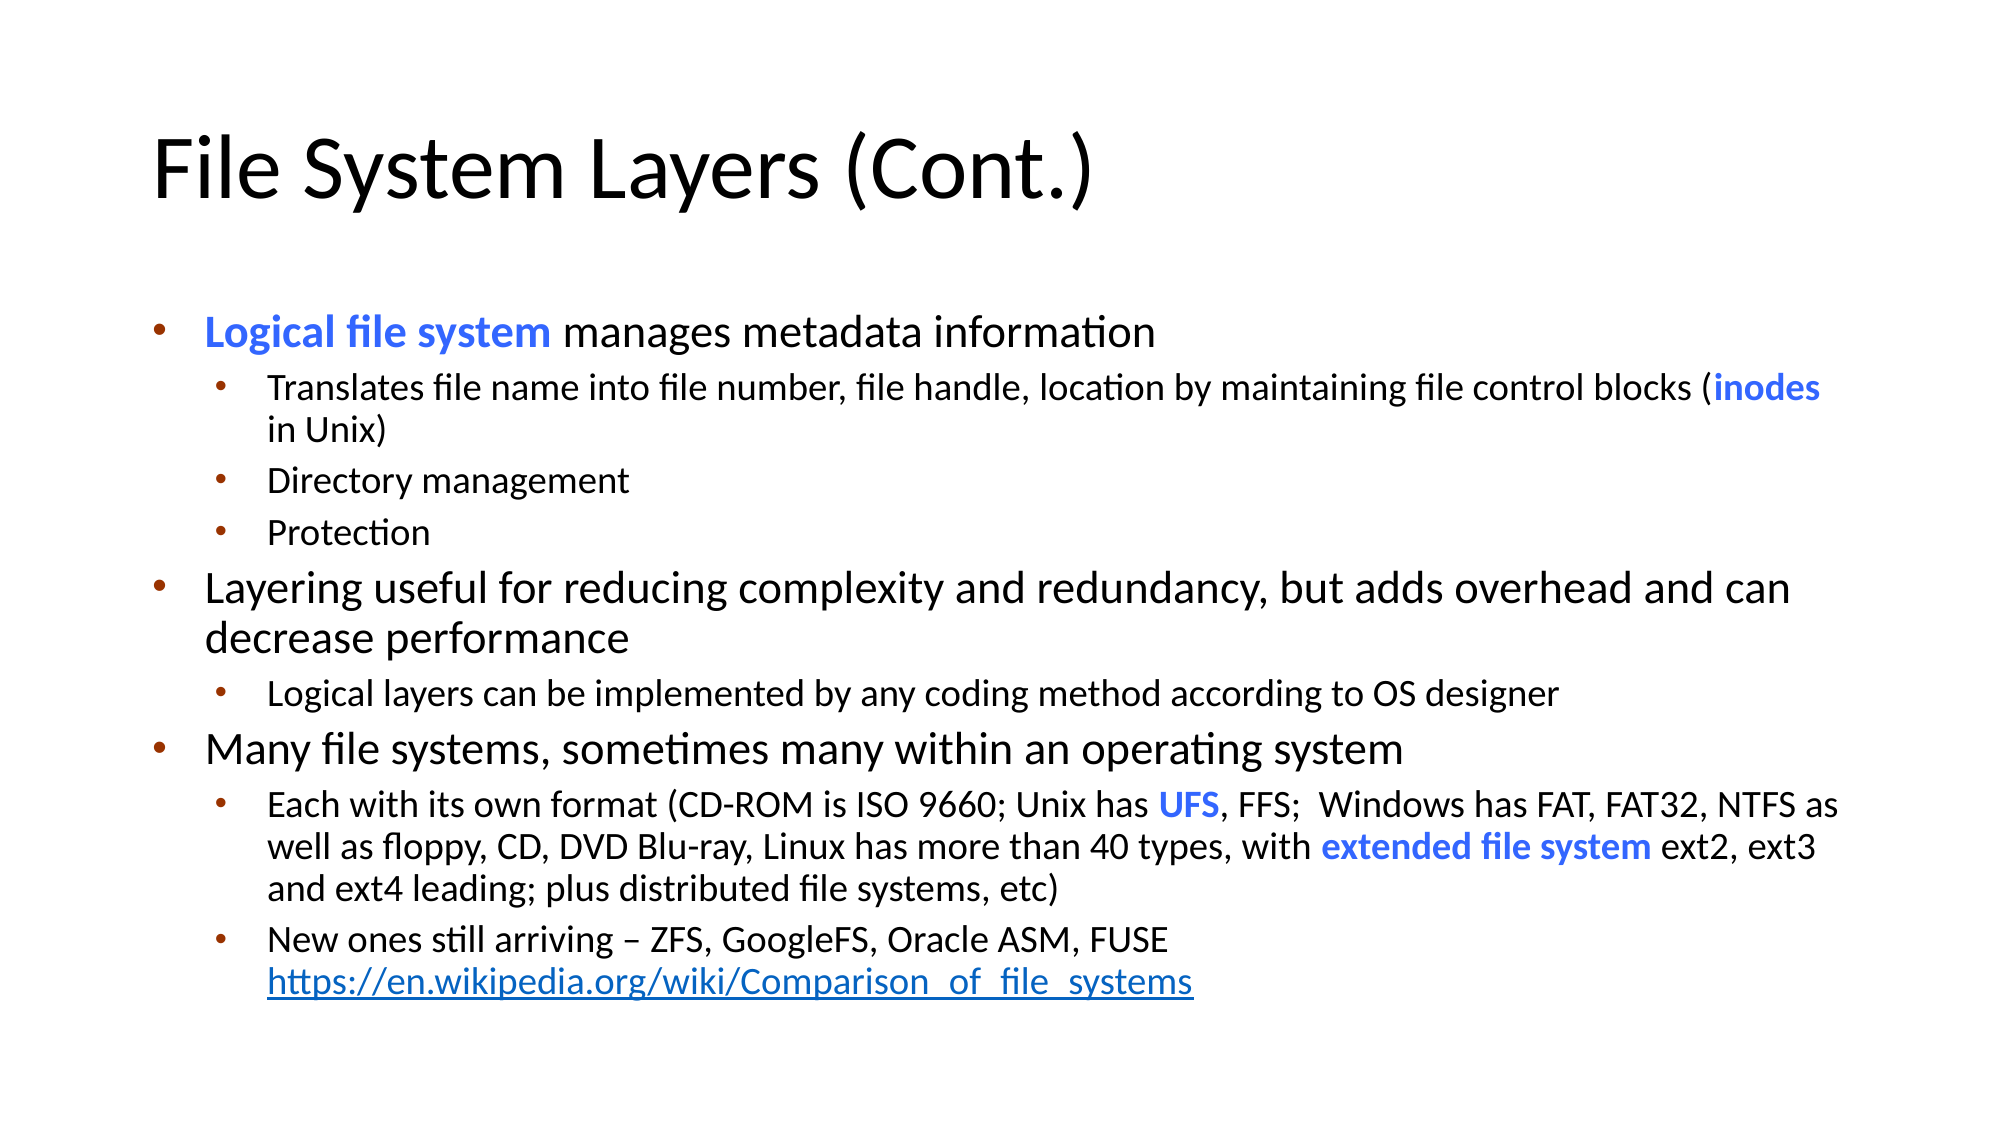

# File System Layers (Cont.)
Logical file system manages metadata information
Translates file name into file number, file handle, location by maintaining file control blocks (inodes in Unix)
Directory management
Protection
Layering useful for reducing complexity and redundancy, but adds overhead and can decrease performance
Logical layers can be implemented by any coding method according to OS designer
Many file systems, sometimes many within an operating system
Each with its own format (CD-ROM is ISO 9660; Unix has UFS, FFS;  Windows has FAT, FAT32, NTFS as well as floppy, CD, DVD Blu-ray, Linux has more than 40 types, with extended file system ext2, ext3 and ext4 leading; plus distributed file systems, etc)
New ones still arriving – ZFS, GoogleFS, Oracle ASM, FUSE https://en.wikipedia.org/wiki/Comparison_of_file_systems